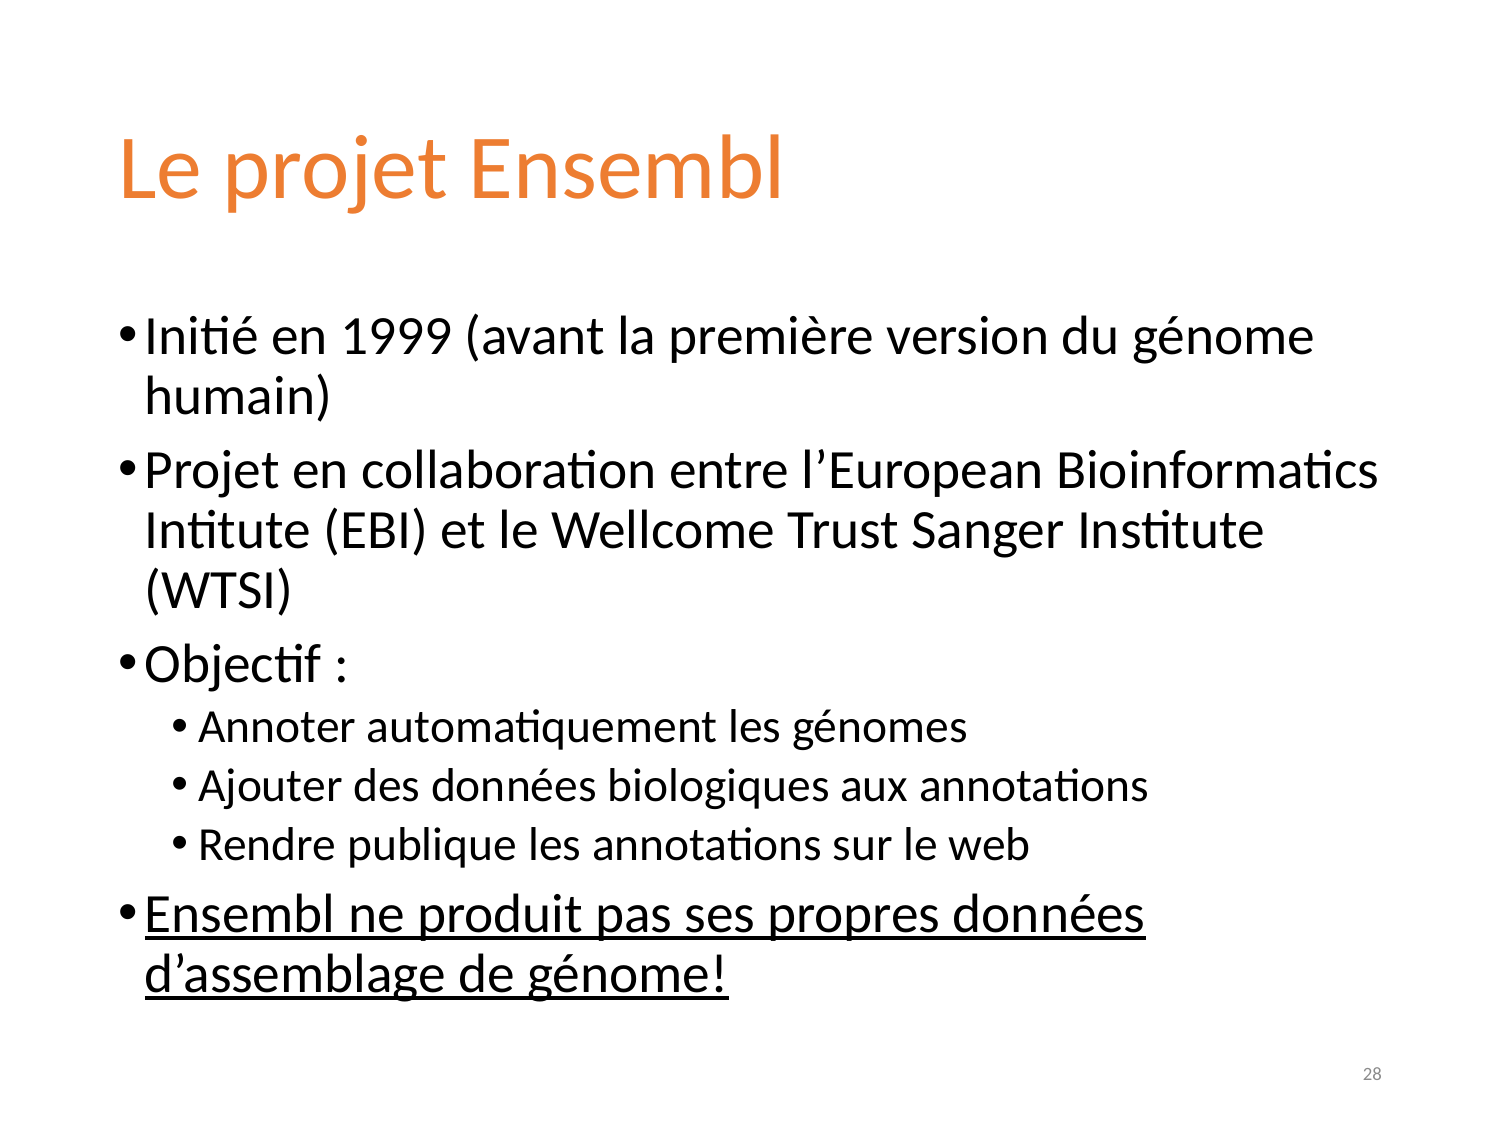

# Le projet Ensembl
Initié en 1999 (avant la première version du génome humain)
Projet en collaboration entre l’European Bioinformatics Intitute (EBI) et le Wellcome Trust Sanger Institute (WTSI)
Objectif :
Annoter automatiquement les génomes
Ajouter des données biologiques aux annotations
Rendre publique les annotations sur le web
Ensembl ne produit pas ses propres données d’assemblage de génome!
28